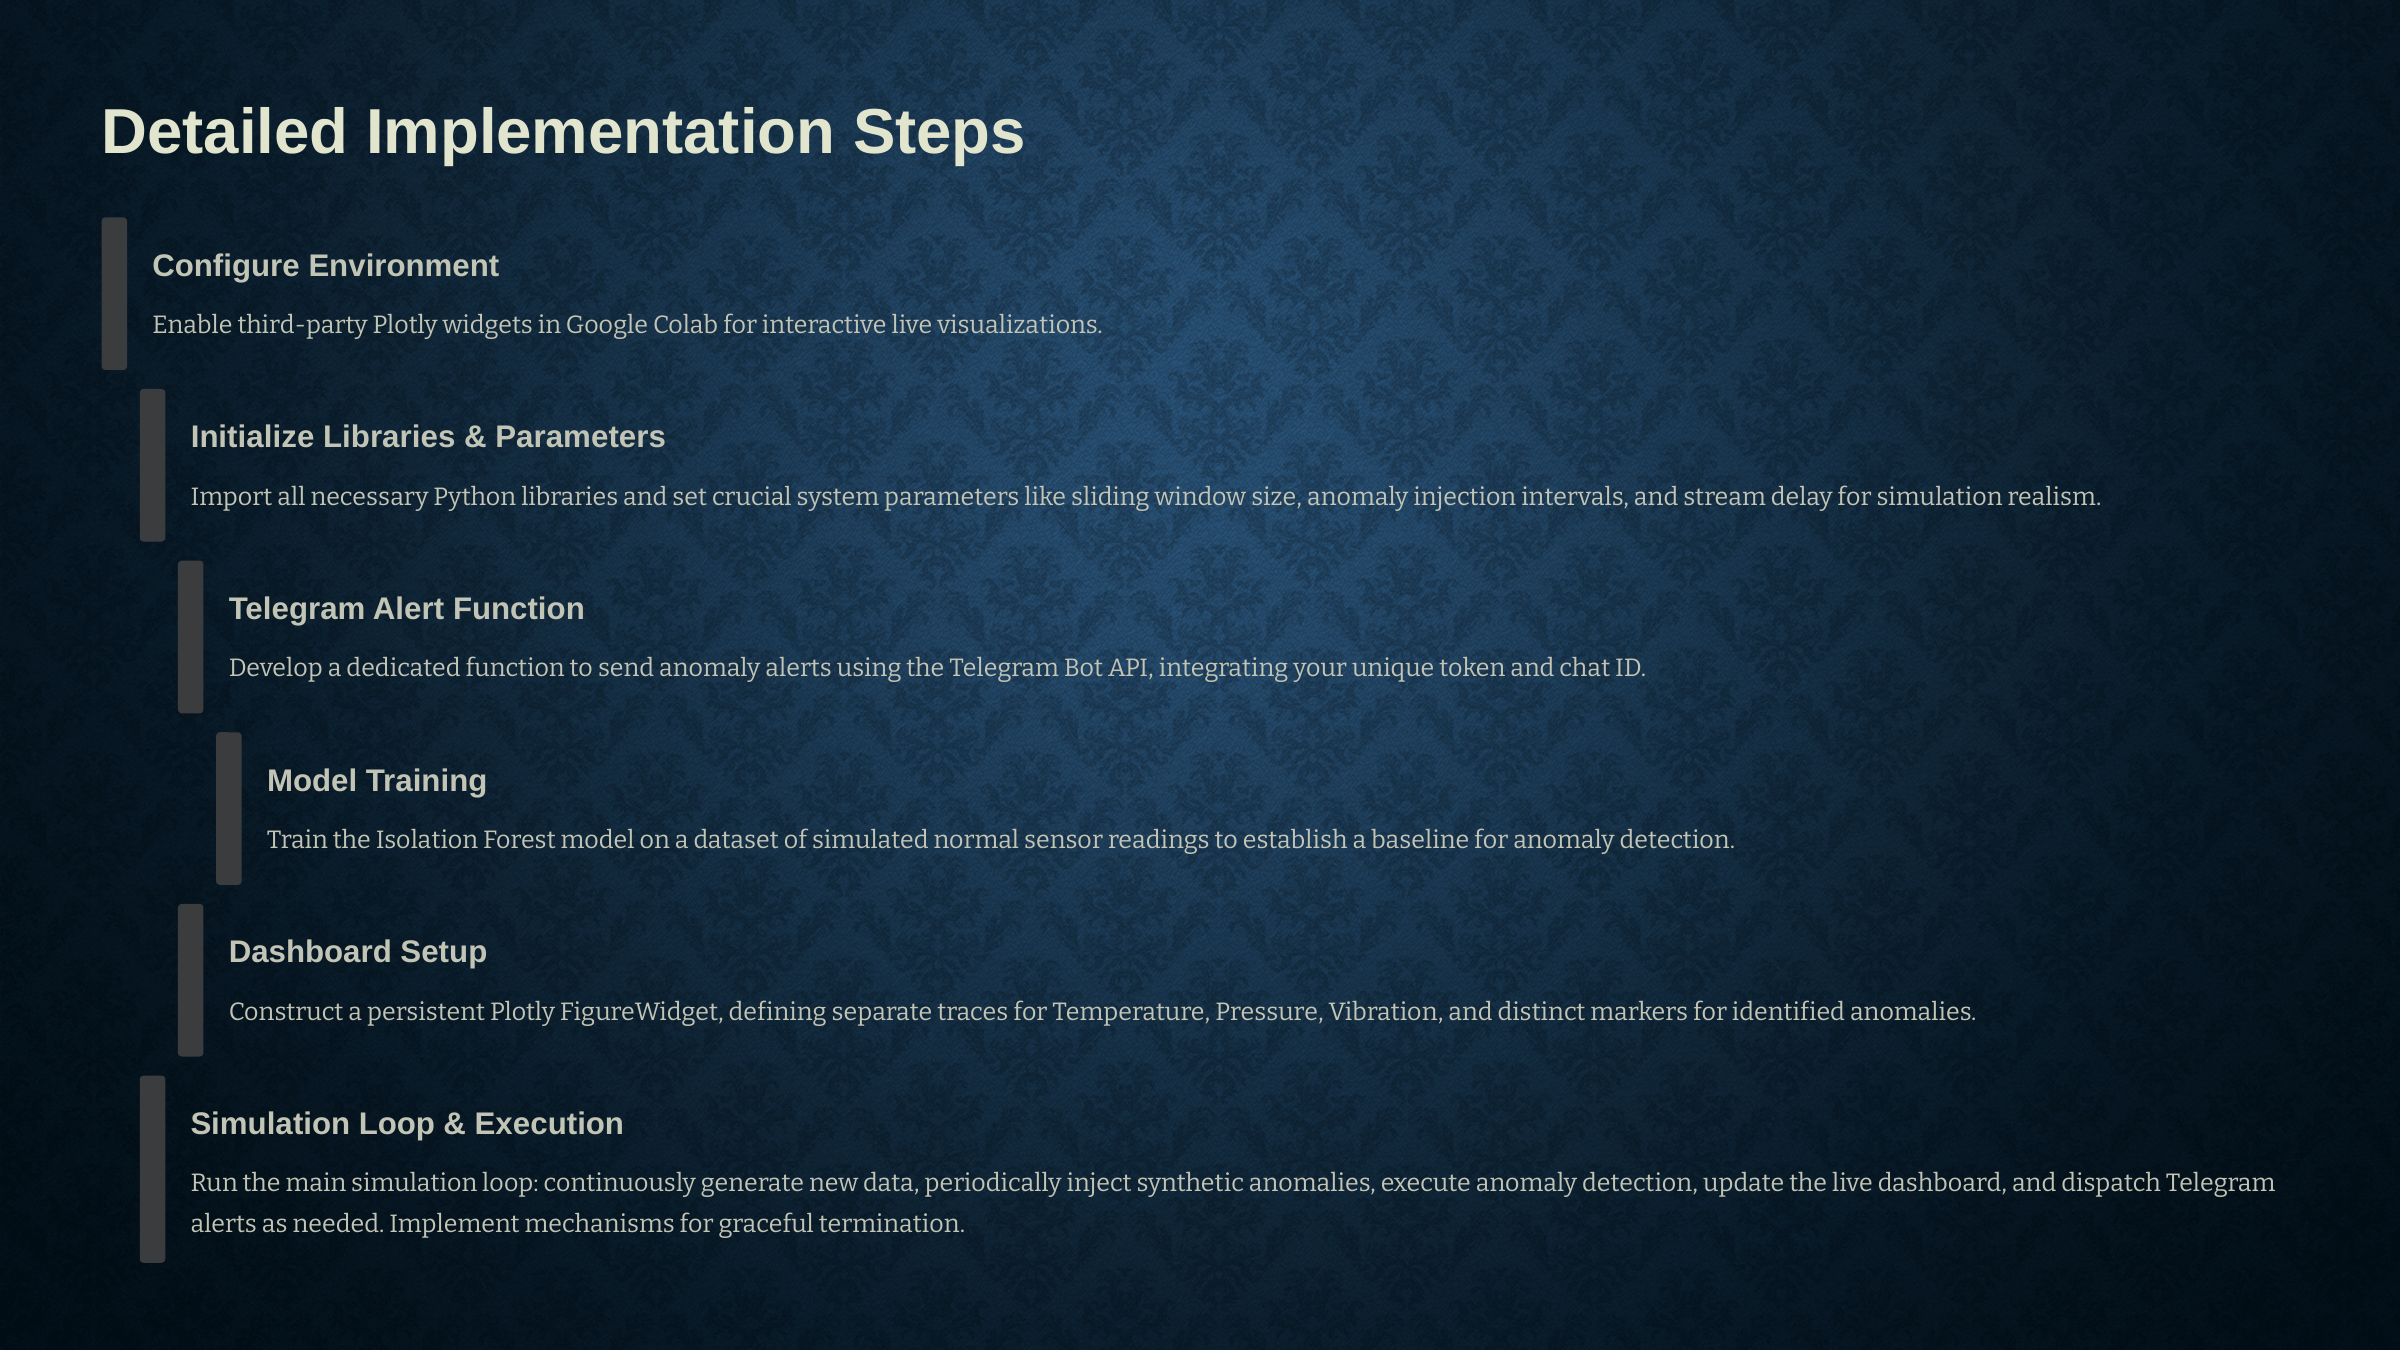

Detailed Implementation Steps

Configure Environment
Enable third-party Plotly widgets in Google Colab for interactive live visualizations.

Initialize Libraries & Parameters
Import all necessary Python libraries and set crucial system parameters like sliding window size, anomaly injection intervals, and stream delay for simulation realism.

Telegram Alert Function
Develop a dedicated function to send anomaly alerts using the Telegram Bot API, integrating your unique token and chat ID.

Model Training
Train the Isolation Forest model on a dataset of simulated normal sensor readings to establish a baseline for anomaly detection.

Dashboard Setup
Construct a persistent Plotly FigureWidget, defining separate traces for Temperature, Pressure, Vibration, and distinct markers for identified anomalies.

Simulation Loop & Execution
Run the main simulation loop: continuously generate new data, periodically inject synthetic anomalies, execute anomaly detection, update the live dashboard, and dispatch Telegram alerts as needed. Implement mechanisms for graceful termination.